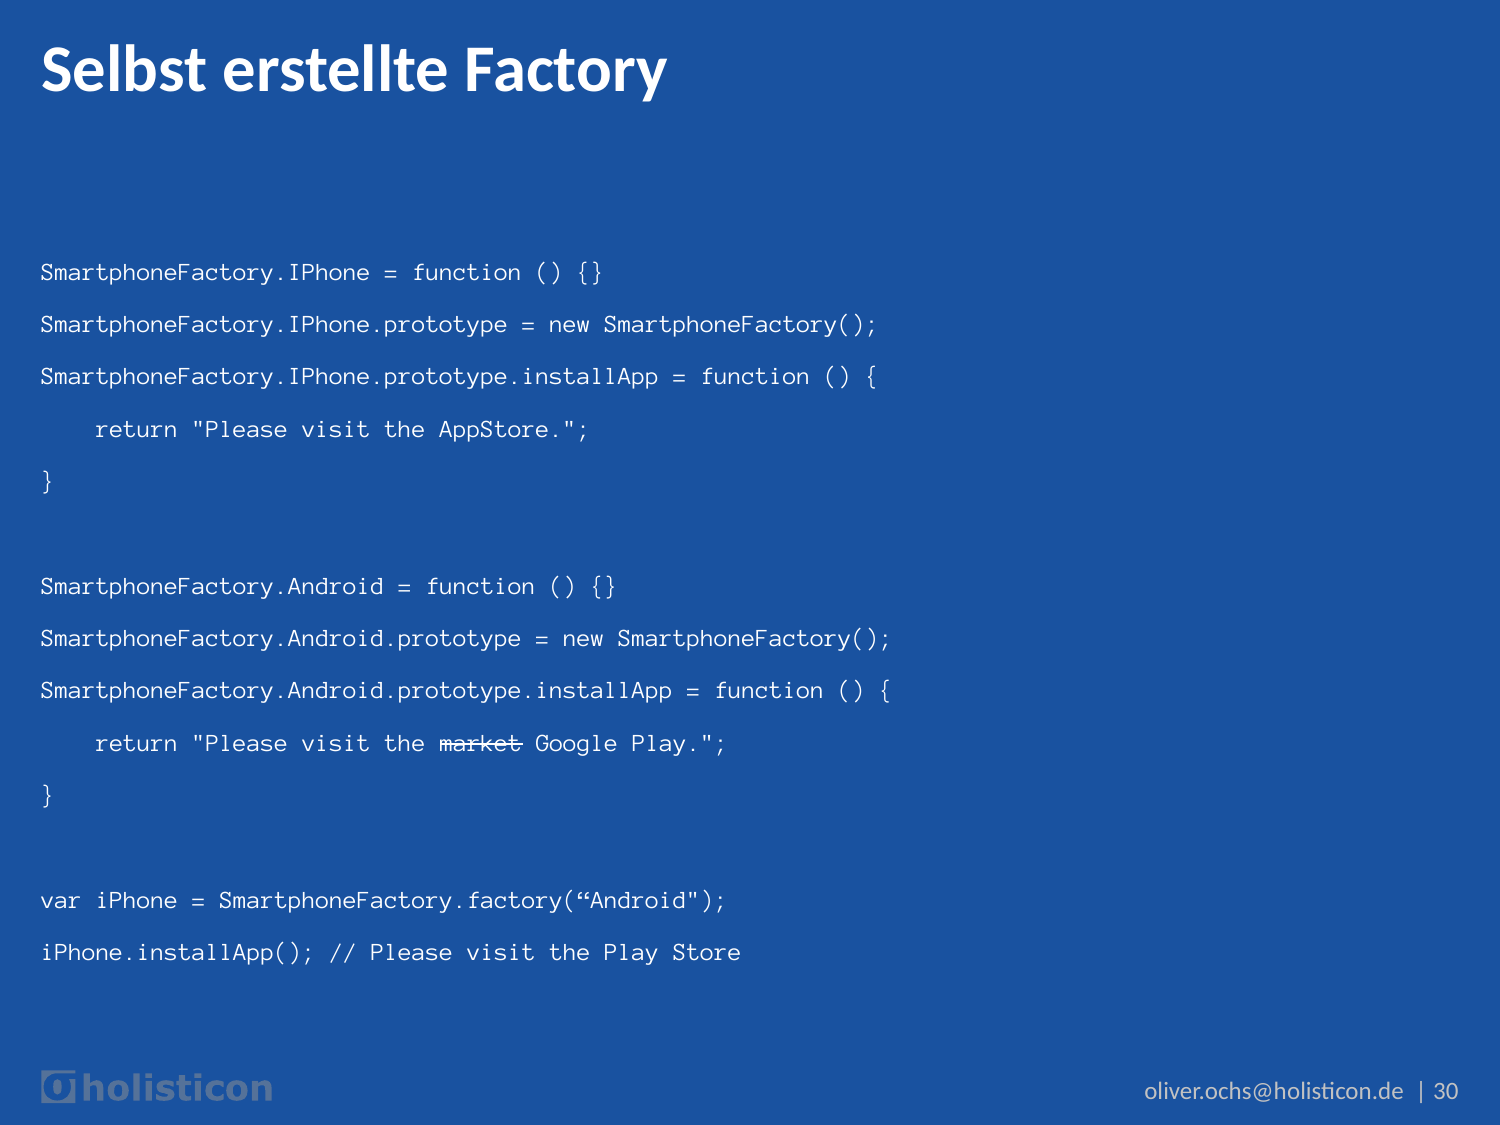

# Selbst erstellte Factory
SmartphoneFactory.IPhone = function () {}
SmartphoneFactory.IPhone.prototype = new SmartphoneFactory();
SmartphoneFactory.IPhone.prototype.installApp = function () {
    return "Please visit the AppStore.";
}

SmartphoneFactory.Android = function () {}
SmartphoneFactory.Android.prototype = new SmartphoneFactory();
SmartphoneFactory.Android.prototype.installApp = function () {
    return "Please visit the market Google Play.";
}

var iPhone = SmartphoneFactory.factory(“Android");
iPhone.installApp(); // Please visit the Play Store